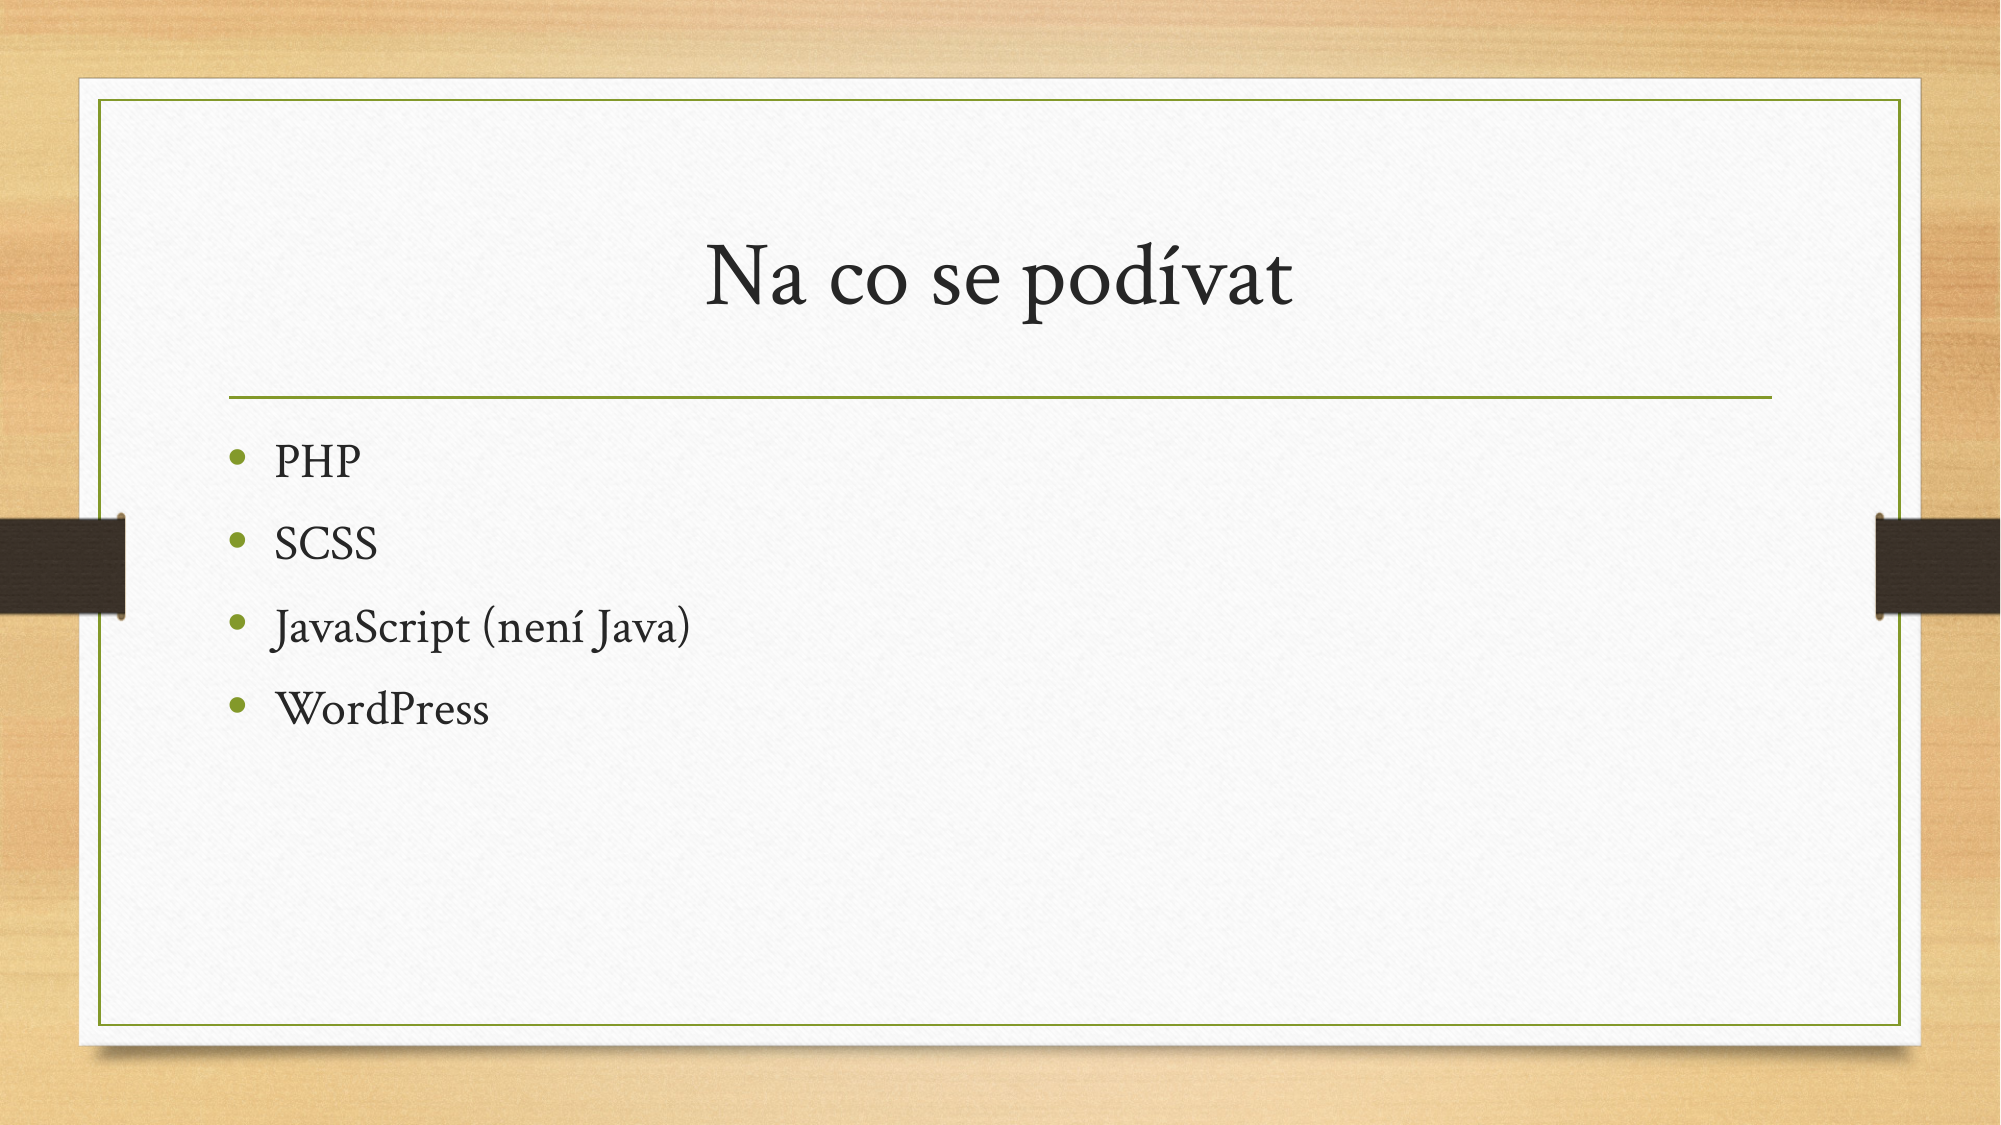

# Na co se podívat
PHP
SCSS
JavaScript (není Java)
WordPress